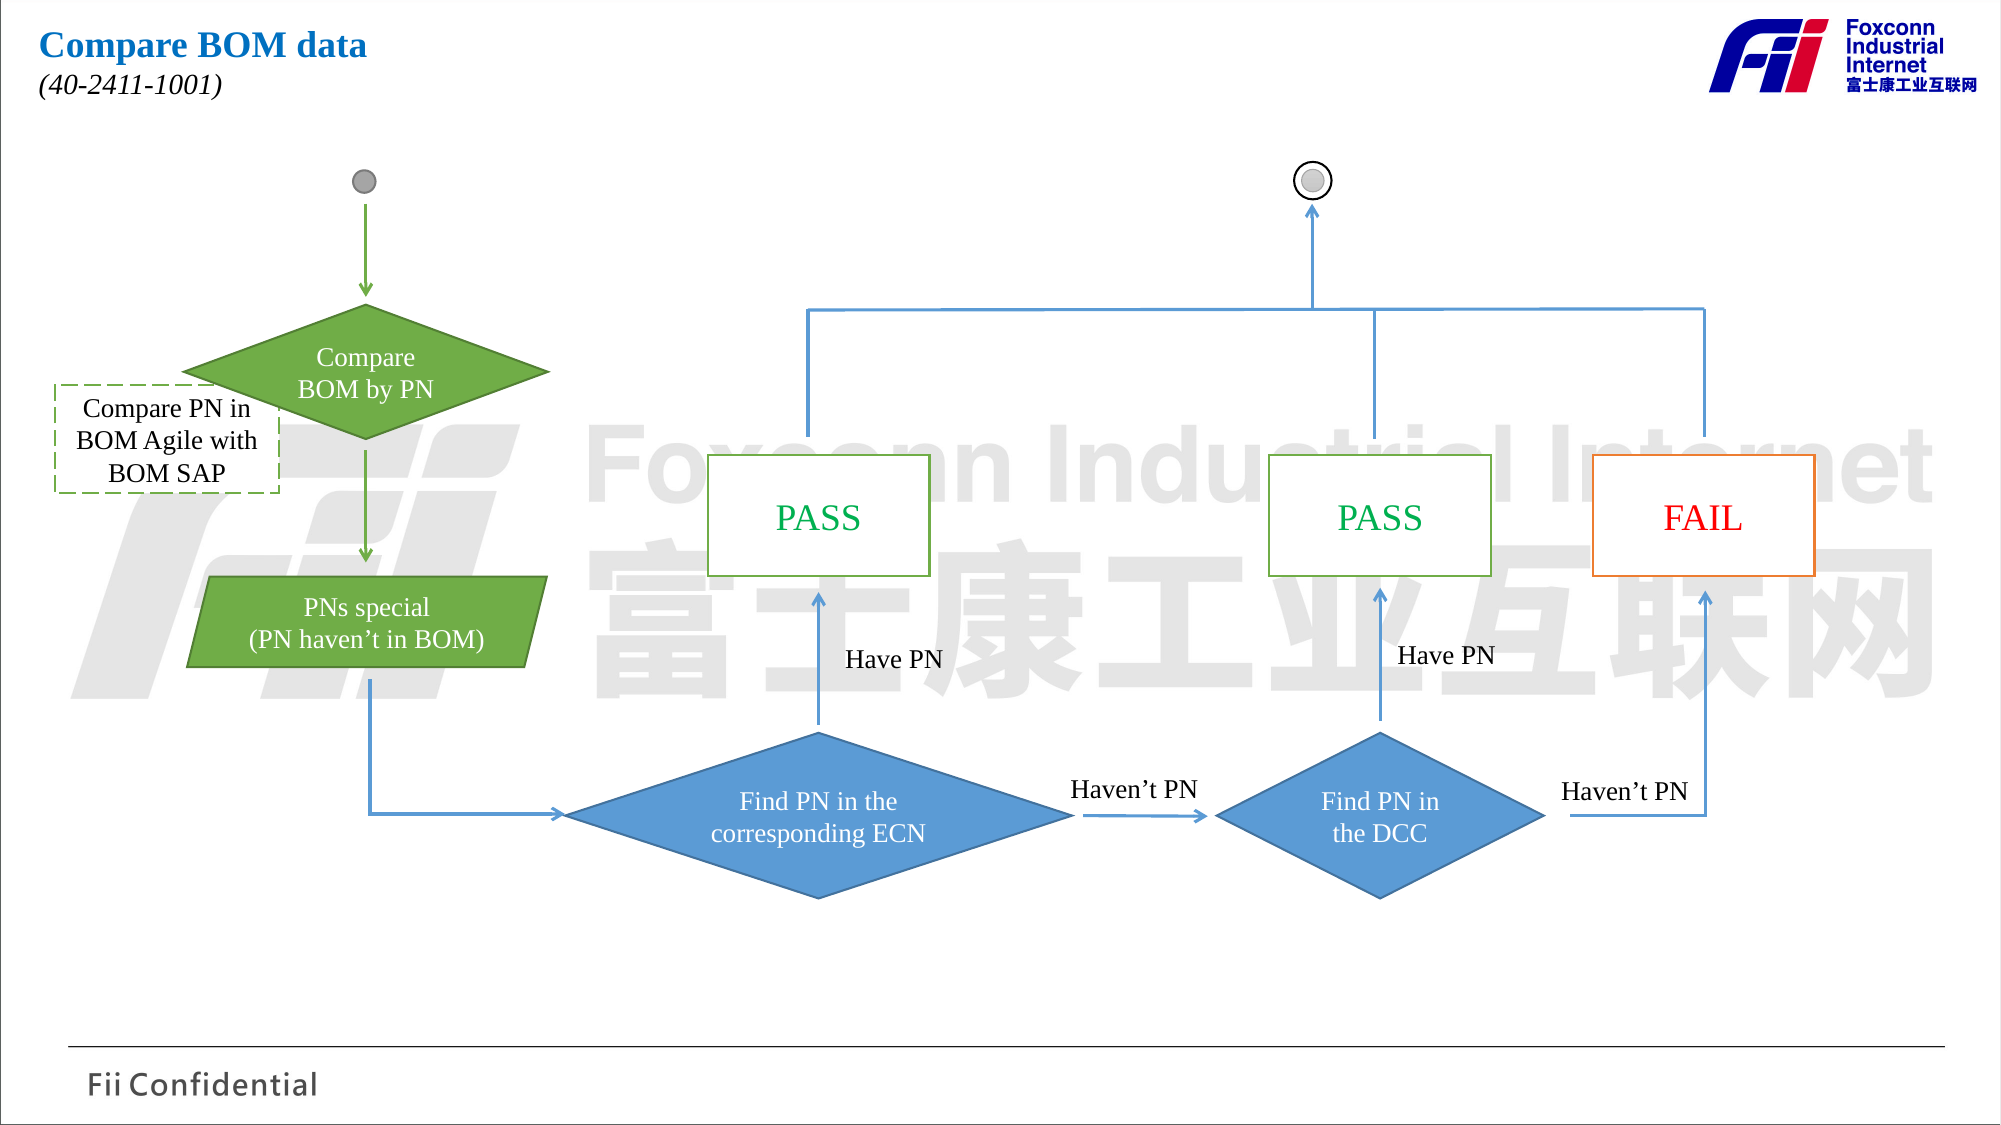

Compare BOM data
(40-2411-1001)

Compare BOM by PN
Compare PN in BOM Agile with BOM SAP
PASS
PASS
FAIL
PNs special
(PN haven’t in BOM)
Have PN
Have PN
Find PN in the corresponding ECN
Find PN in the DCC
Haven’t PN
Haven’t PN